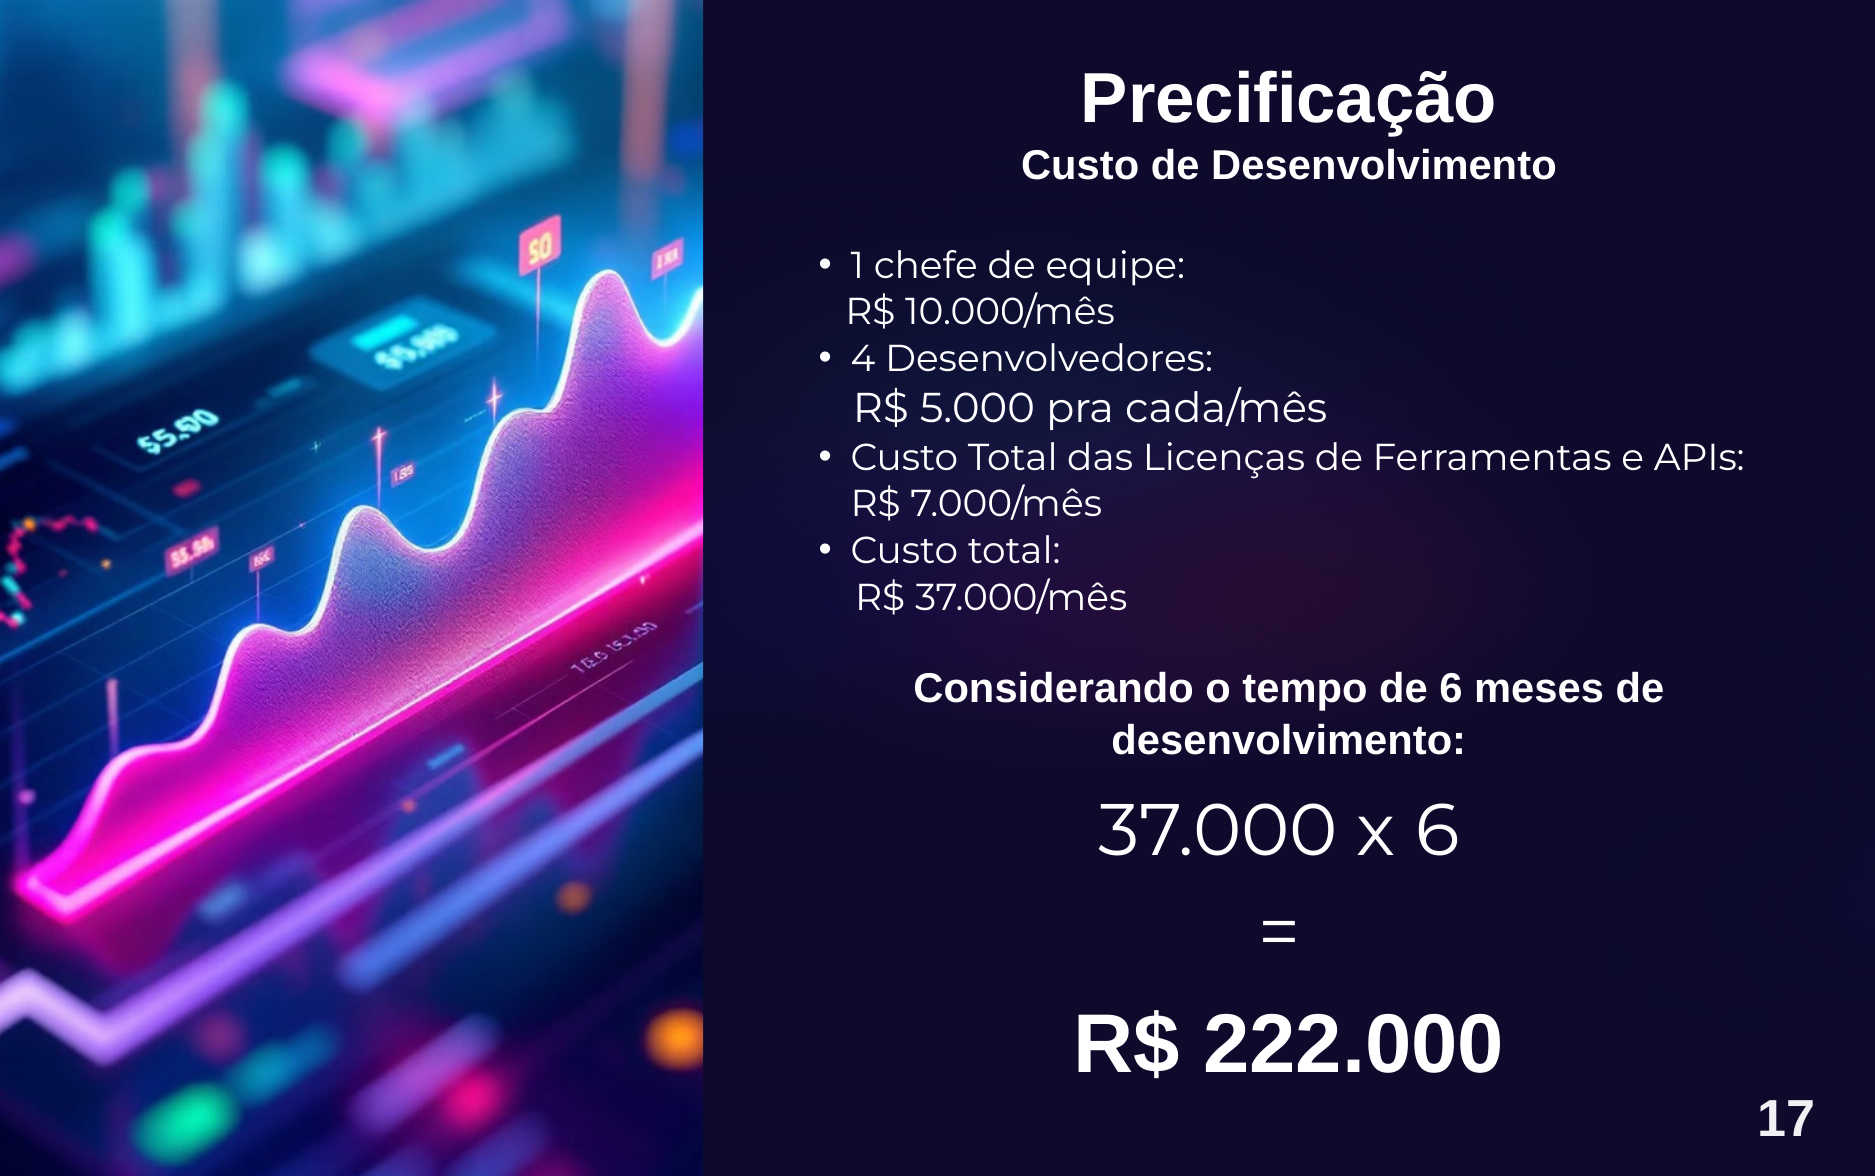

Precificação
Custo de Desenvolvimento

1 chefe de equipe:
      R$ 10.000/mês
4 Desenvolvedores:
      R$ 5.000 pra cada/mês
Custo Total das Licenças de Ferramentas e APIs: R$ 7.000/mês
Custo total:
       R$ 37.000/mês

Considerando o tempo de 6 meses de desenvolvimento:
37.000 x 6
=
R$ 222.000
17